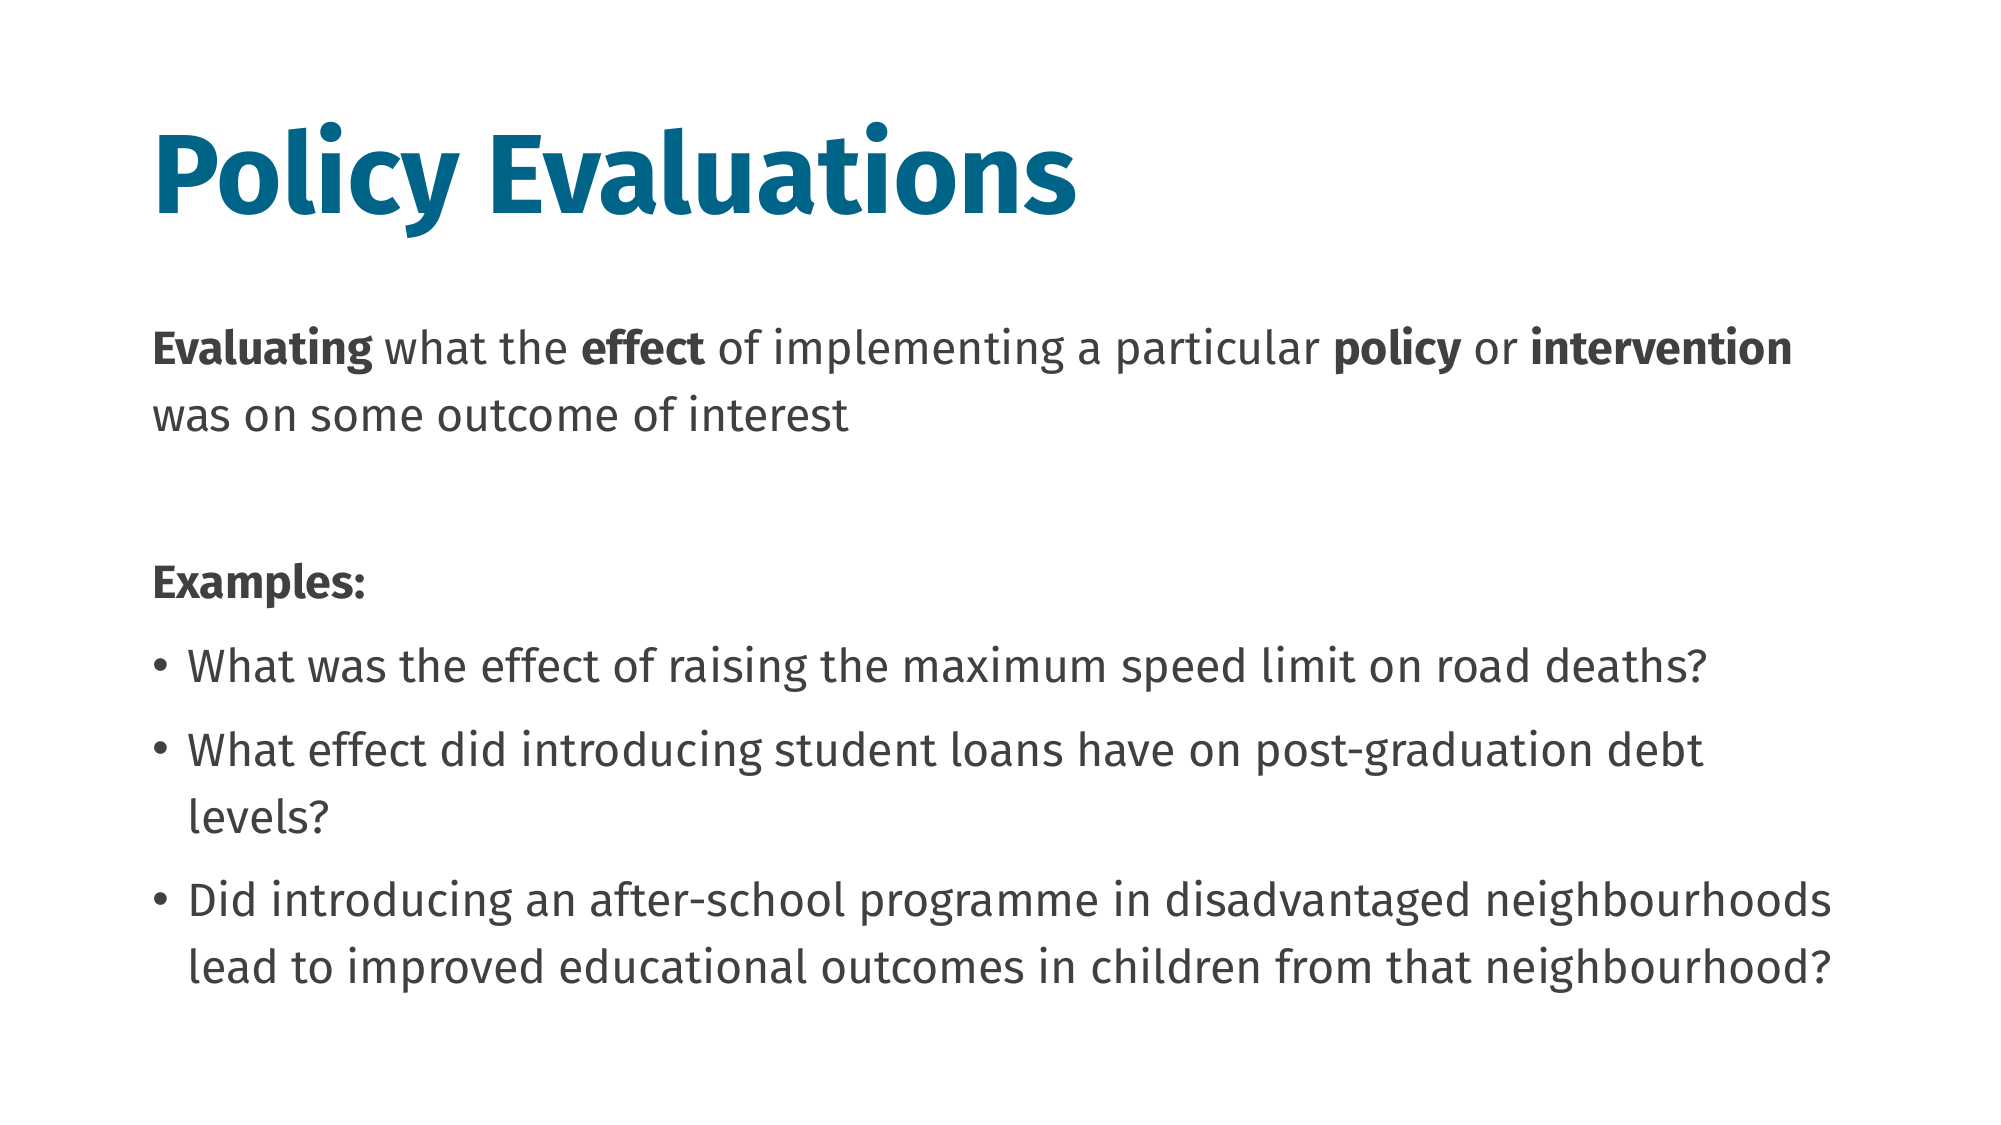

# Policy Evaluations
Evaluating what the effect of implementing a particular policy or intervention was on some outcome of interest

Examples:
What was the effect of raising the maximum speed limit on road deaths?
What effect did introducing student loans have on post-graduation debt levels?
Did introducing an after-school programme in disadvantaged neighbourhoods lead to improved educational outcomes in children from that neighbourhood?